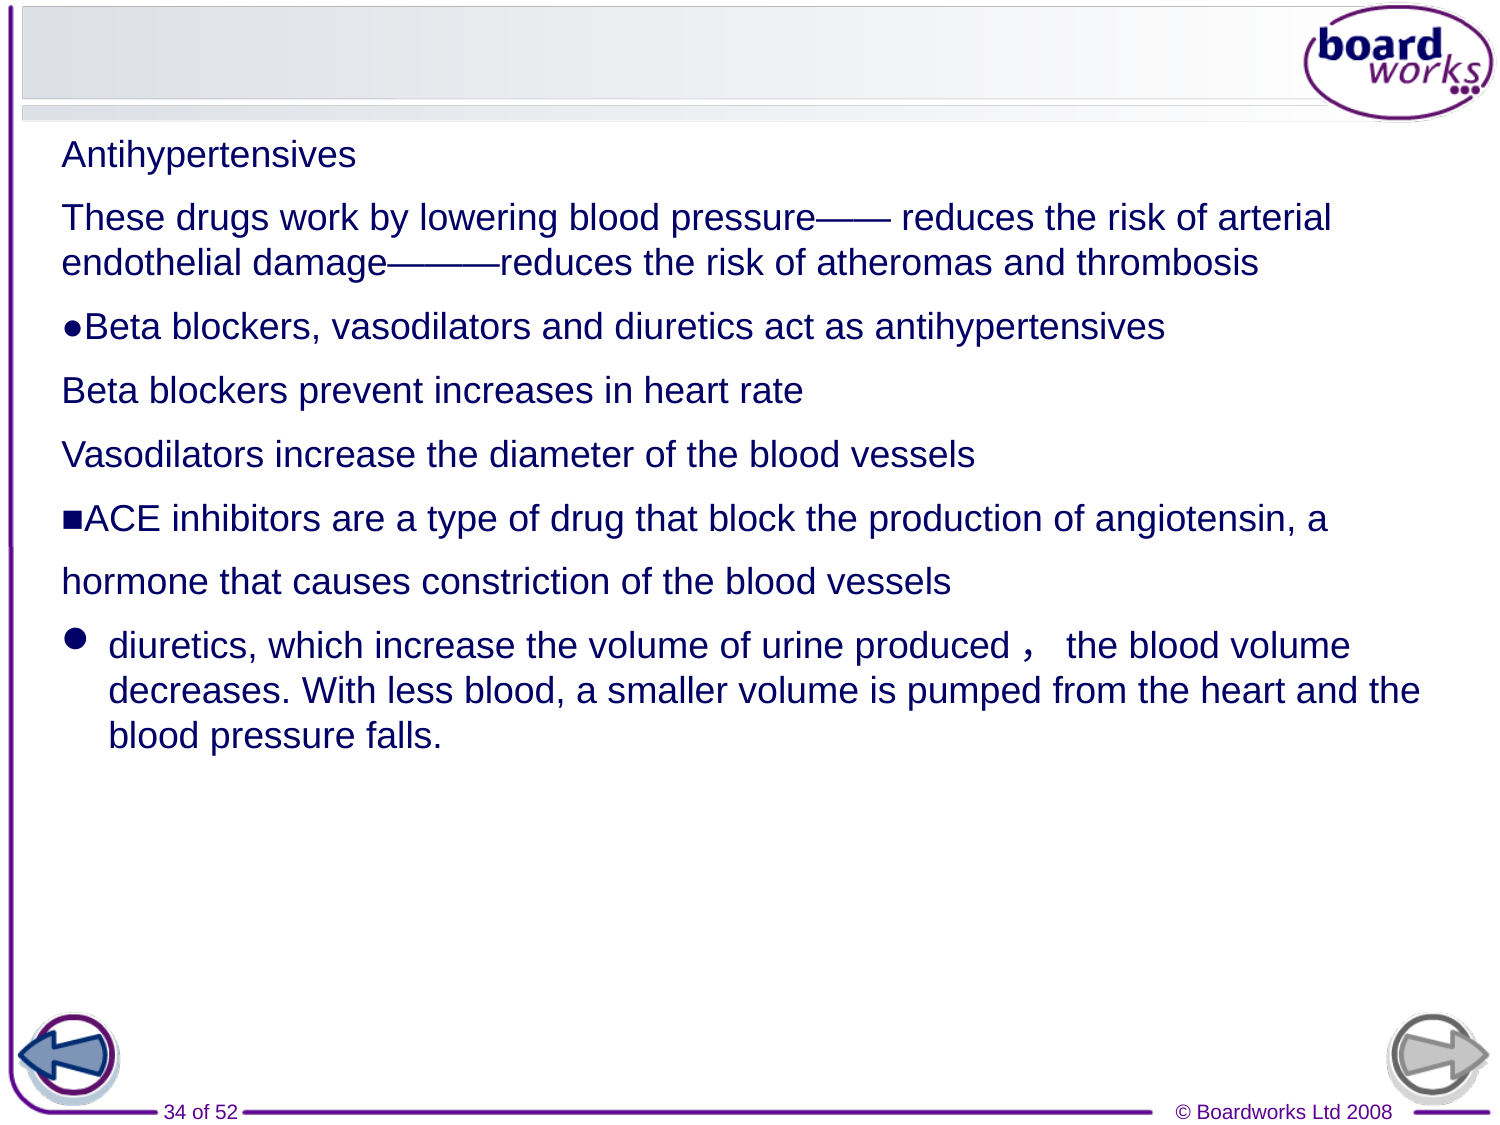

#
Antihypertensives
These drugs work by lowering blood pressure—— reduces the risk of arterial endothelial damage———reduces the risk of atheromas and thrombosis
●Beta blockers, vasodilators and diuretics act as antihypertensives
Beta blockers prevent increases in heart rate
Vasodilators increase the diameter of the blood vessels
■ACE inhibitors are a type of drug that block the production of angiotensin, a
hormone that causes constriction of the blood vessels
diuretics, which increase the volume of urine produced，the blood volume decreases. With less blood, a smaller volume is pumped from the heart and the blood pressure falls.